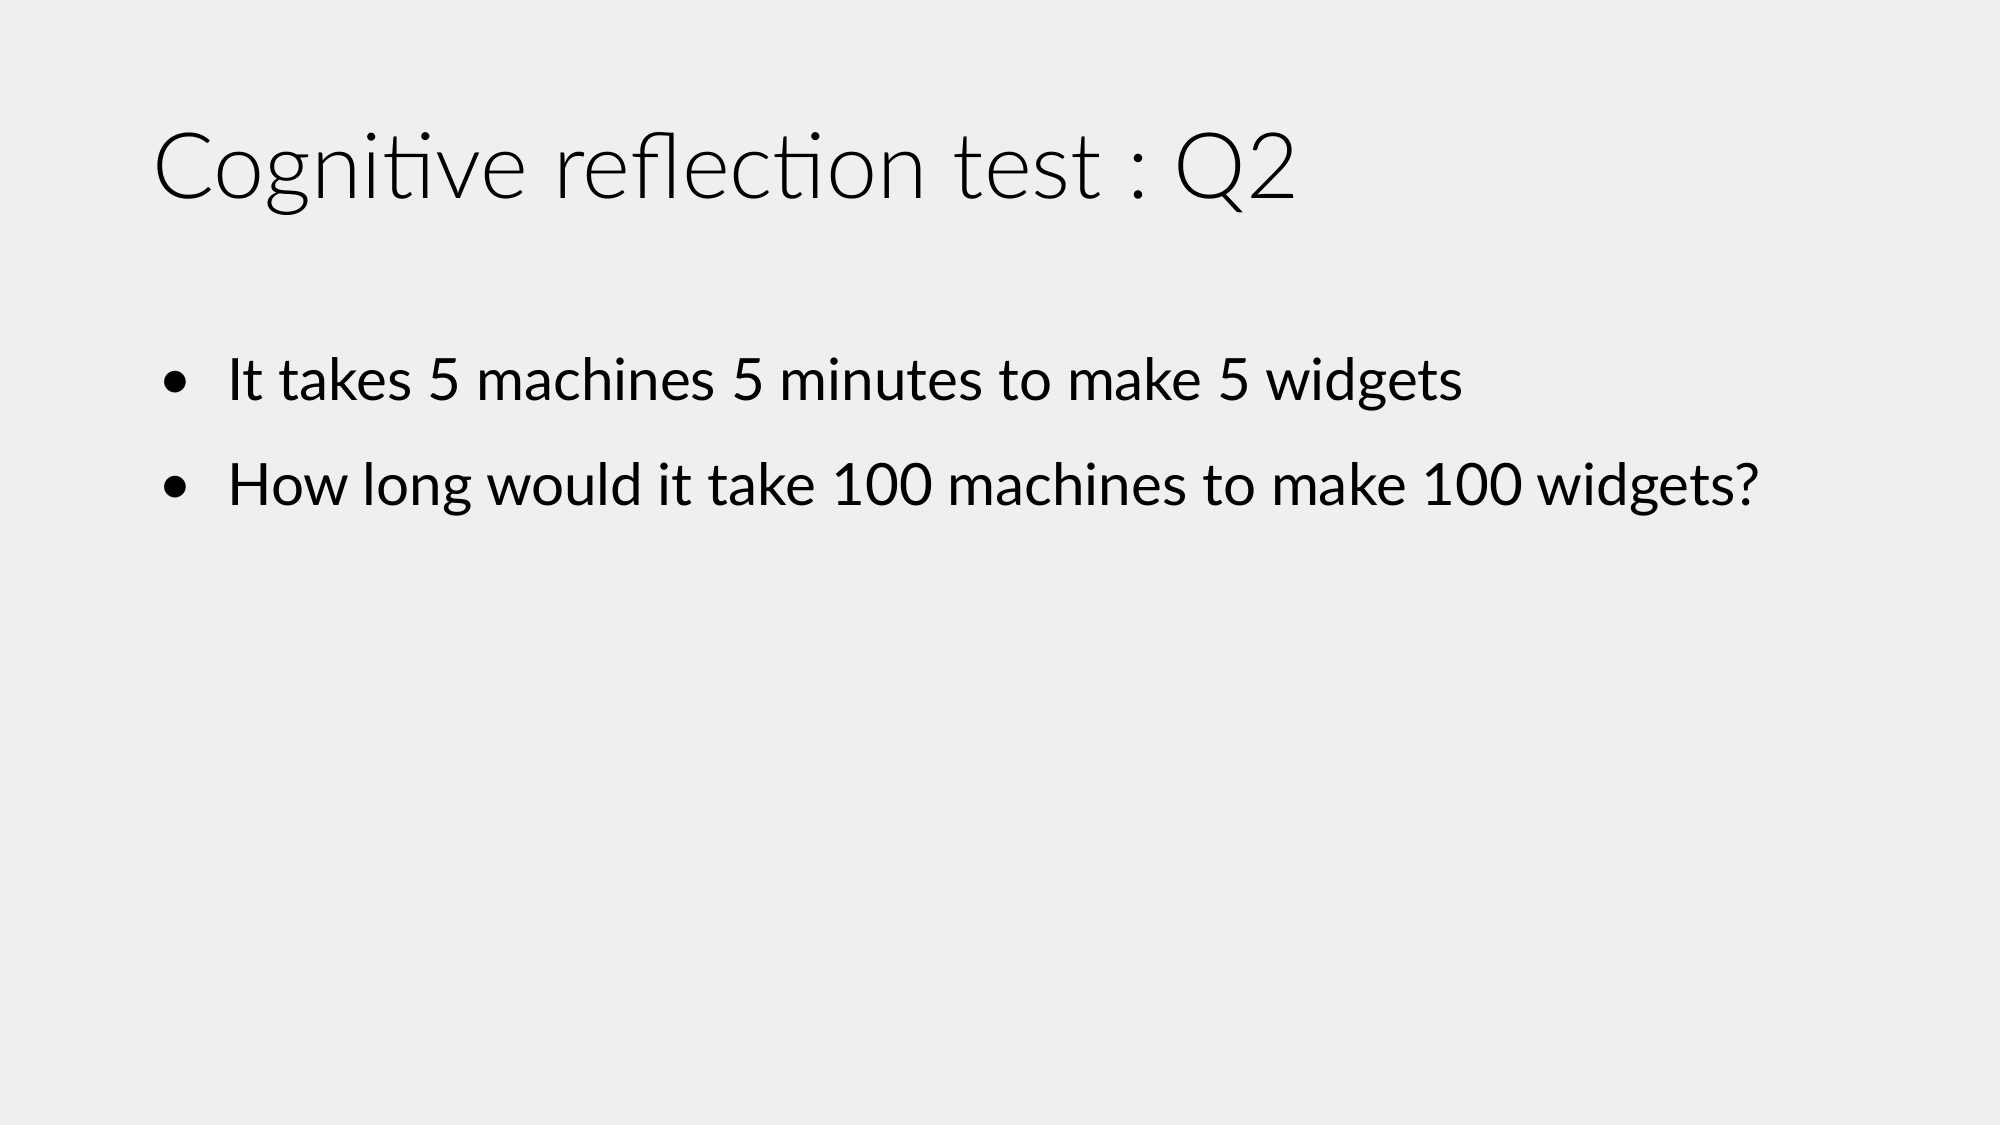

# Cognitive reflection test : Q2
It takes 5 machines 5 minutes to make 5 widgets
How long would it take 100 machines to make 100 widgets?